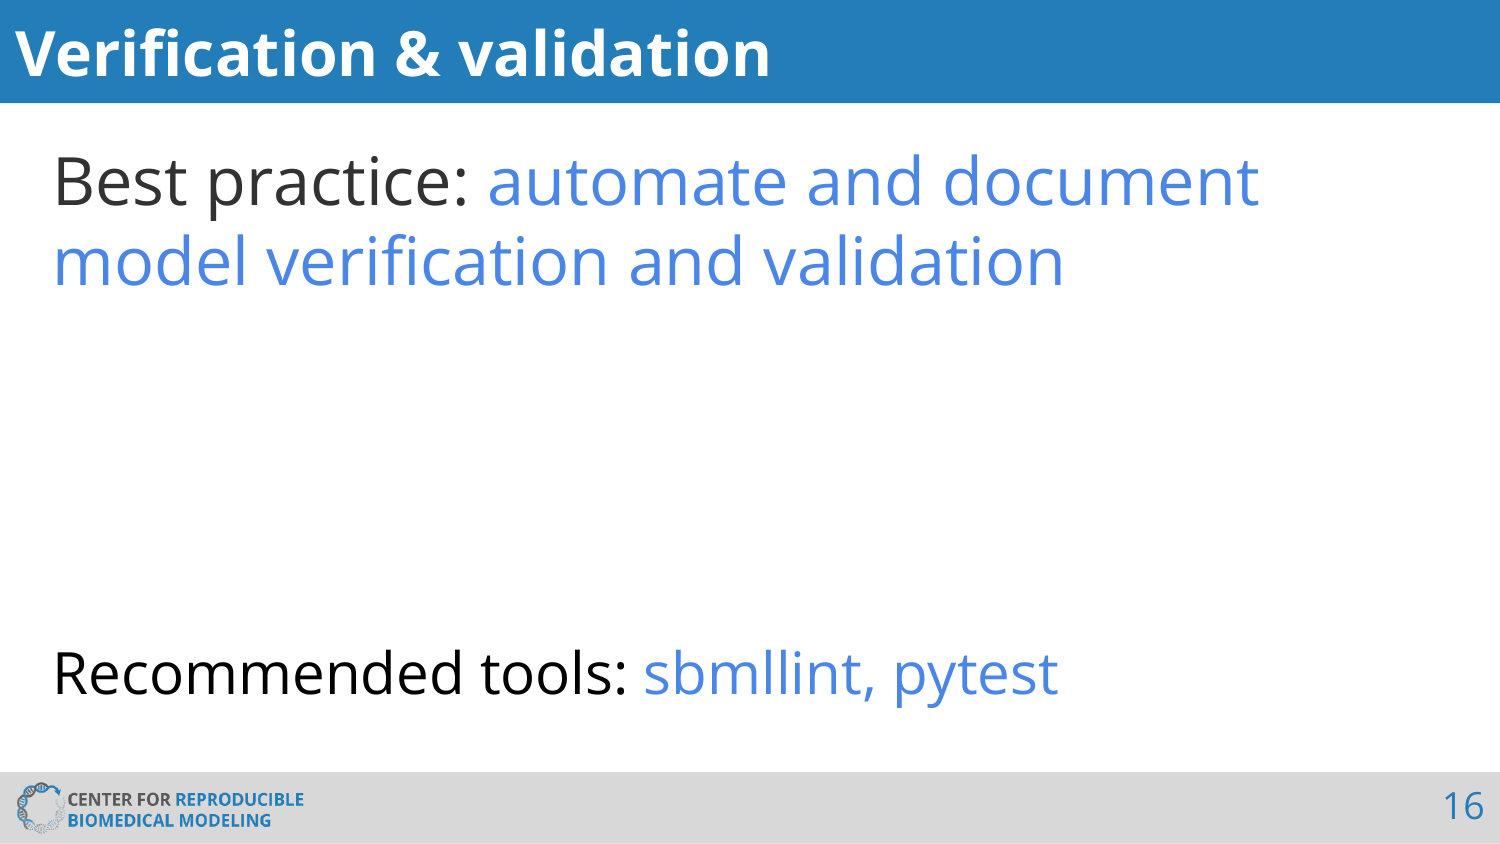

# Verification & validation
Best practice: automate and document model verification and validation

Recommended tools: sbmllint, pytest